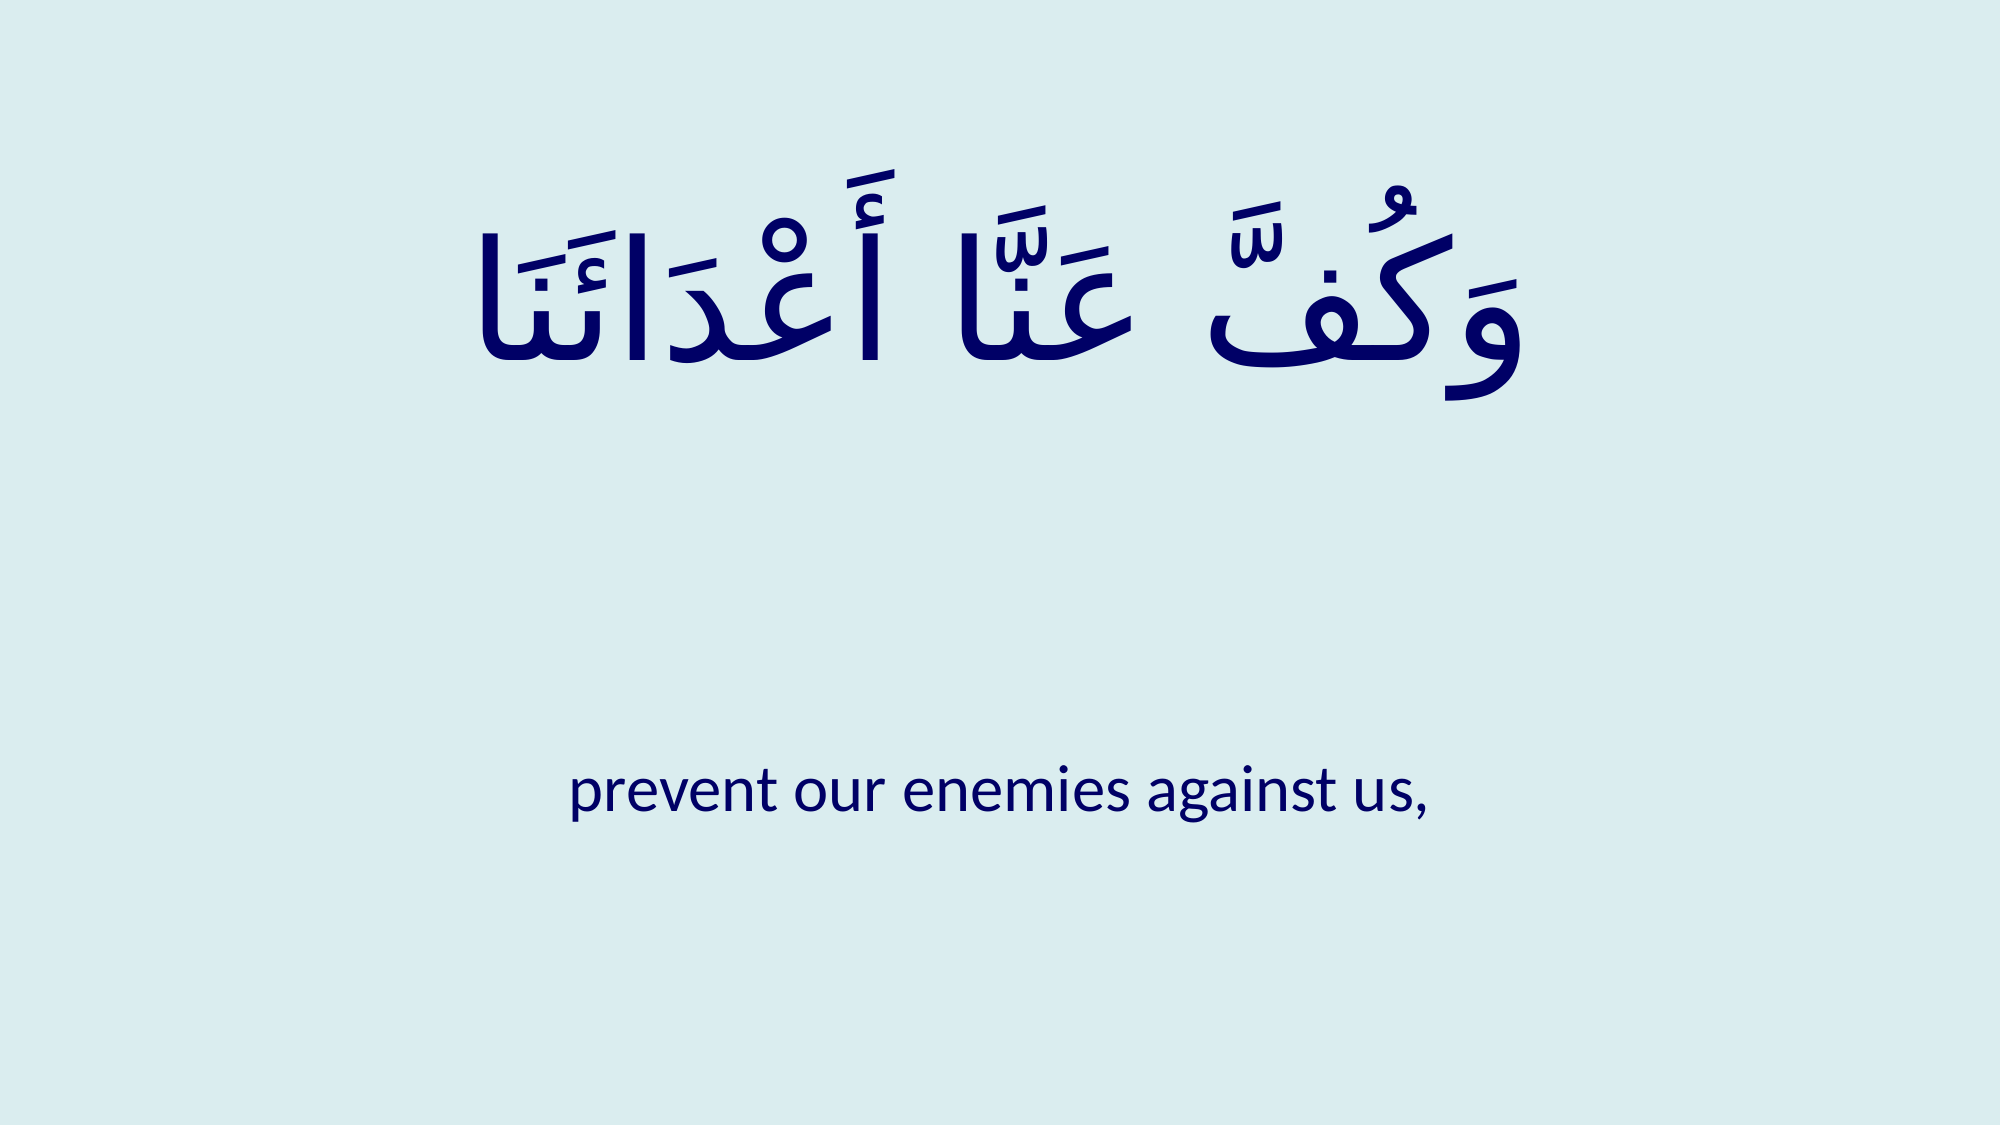

# وَكُفَّ عَنَّا أَعْدَائَنَا
prevent our enemies against us,